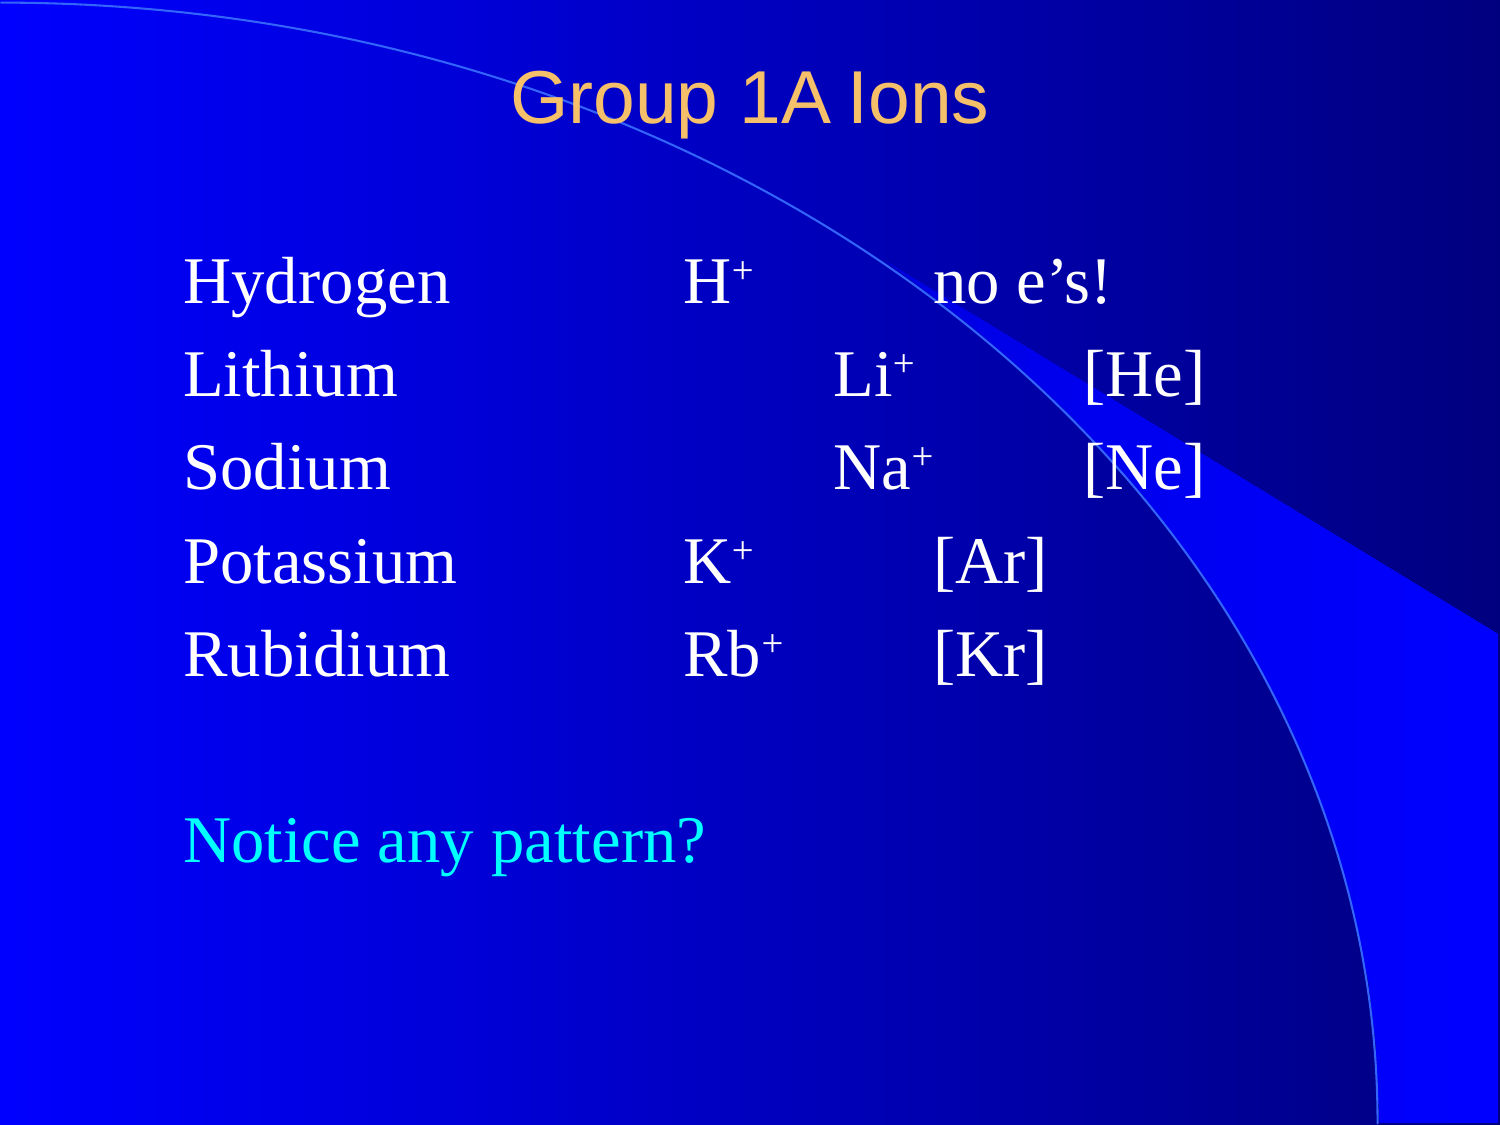

# Group 1A Ions
Hydrogen		   H+		no e’s!
Lithium			   Li+		[He]
Sodium			   Na+	[Ne]
Potassium		   K+		[Ar]
Rubidium		   Rb+	[Kr]

Notice any pattern?